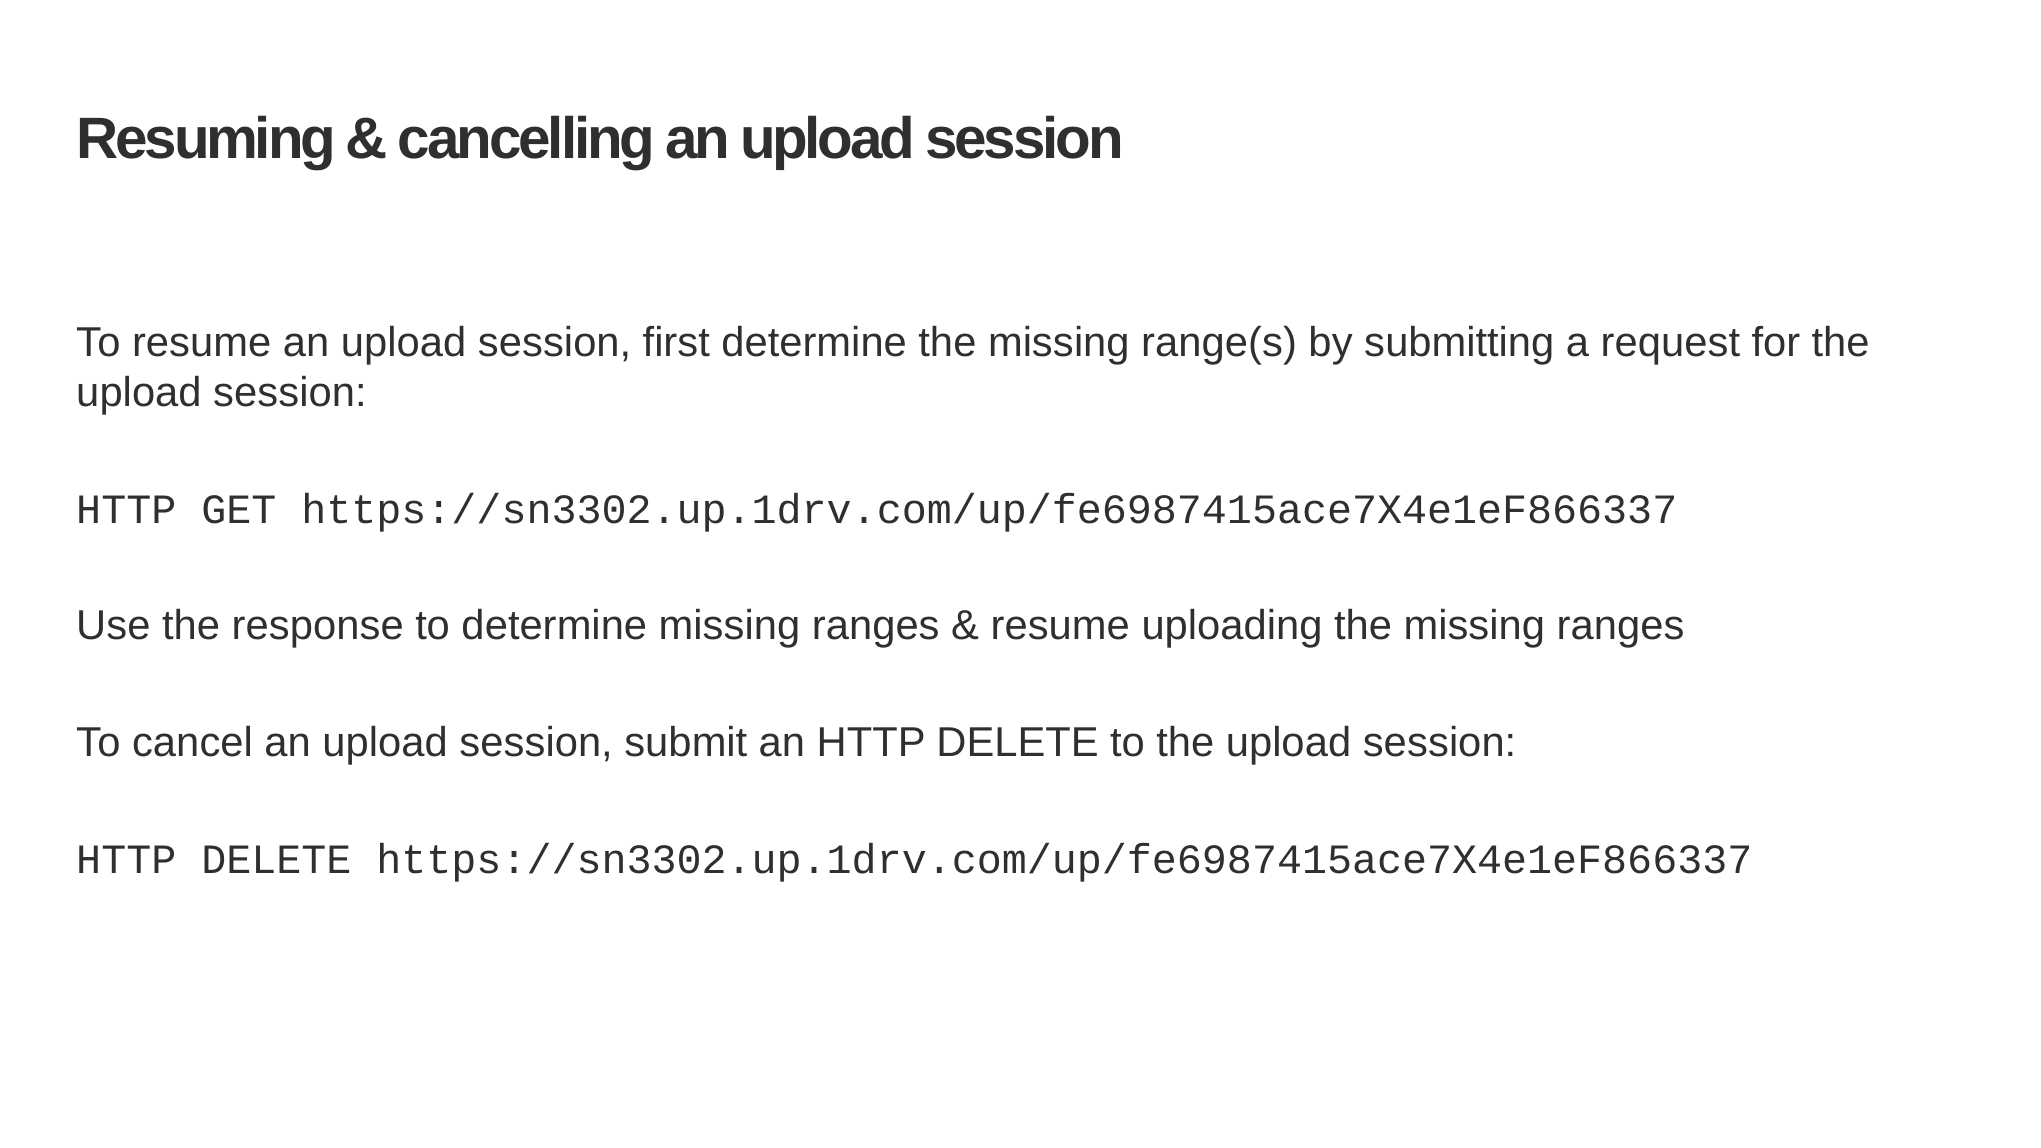

# Resuming & cancelling an upload session
To resume an upload session, first determine the missing range(s) by submitting a request for the upload session:

HTTP GET https://sn3302.up.1drv.com/up/fe6987415ace7X4e1eF866337

Use the response to determine missing ranges & resume uploading the missing ranges

To cancel an upload session, submit an HTTP DELETE to the upload session:

HTTP DELETE https://sn3302.up.1drv.com/up/fe6987415ace7X4e1eF866337